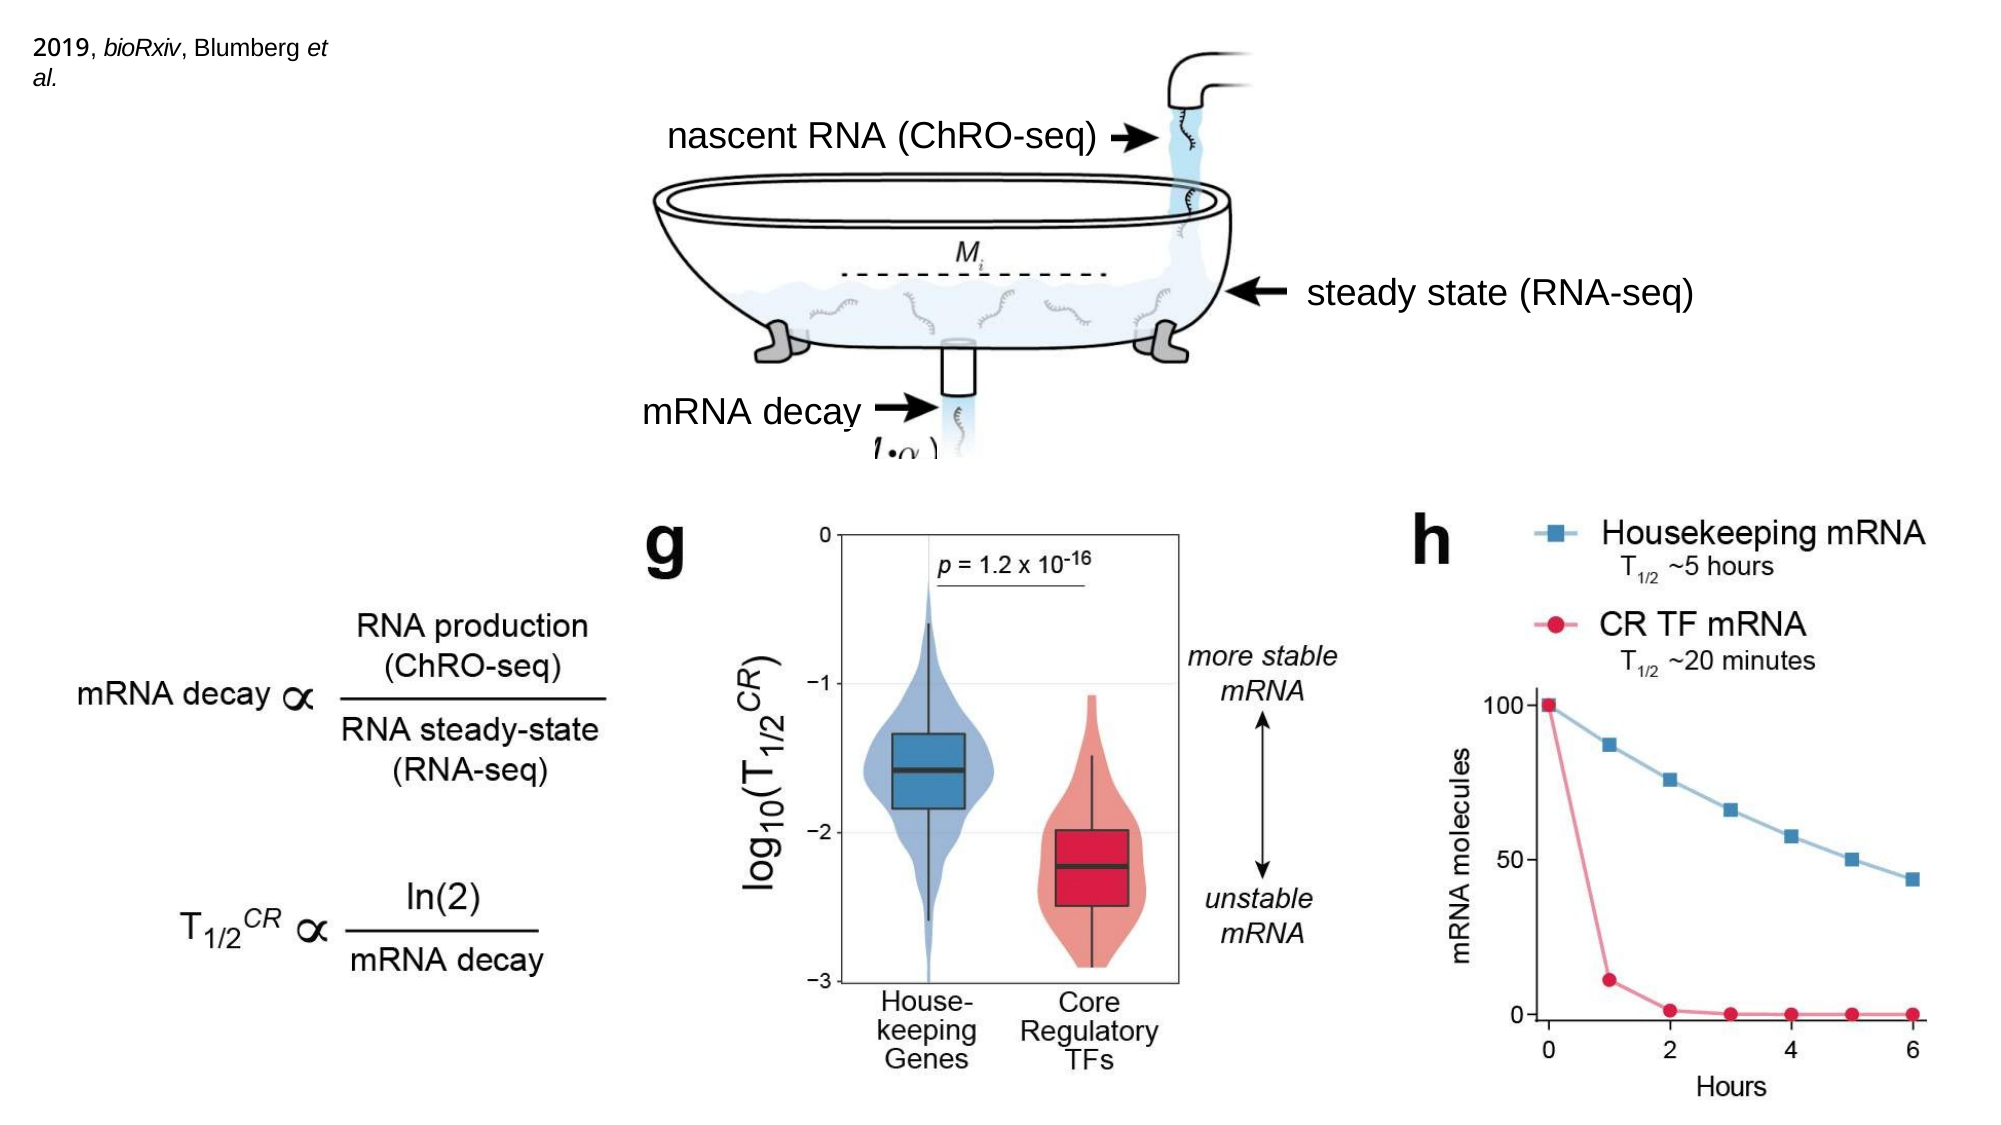

2019, bioRxiv, Blumberg et al.
nascent RNA (ChRO-seq)

steady state (RNA-seq)

mRNA decay